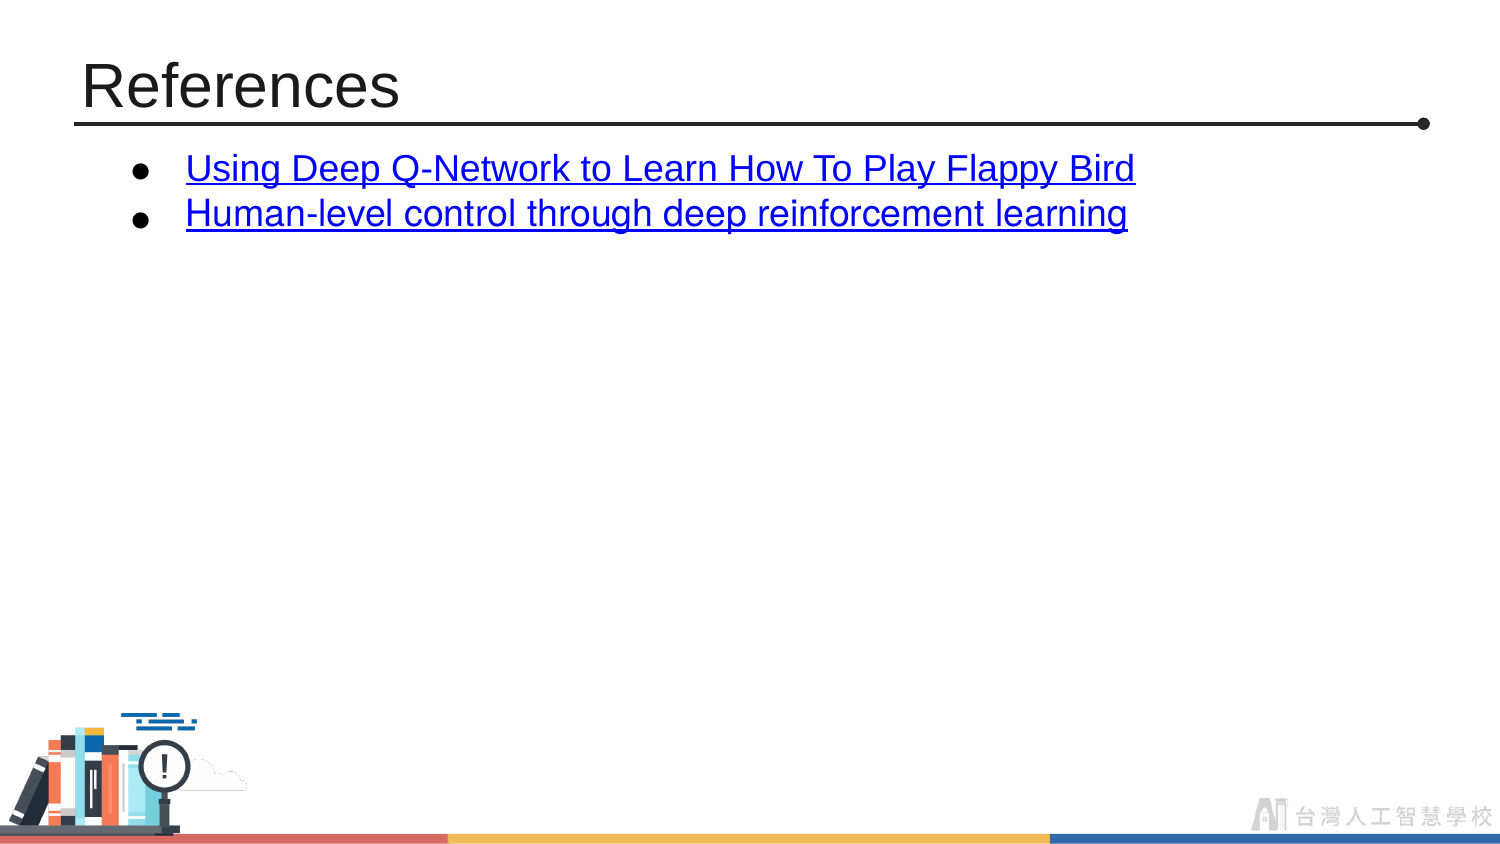

# References
Using Deep Q-Network to Learn How To Play Flappy Bird
Human-level control through deep reinforcement learning